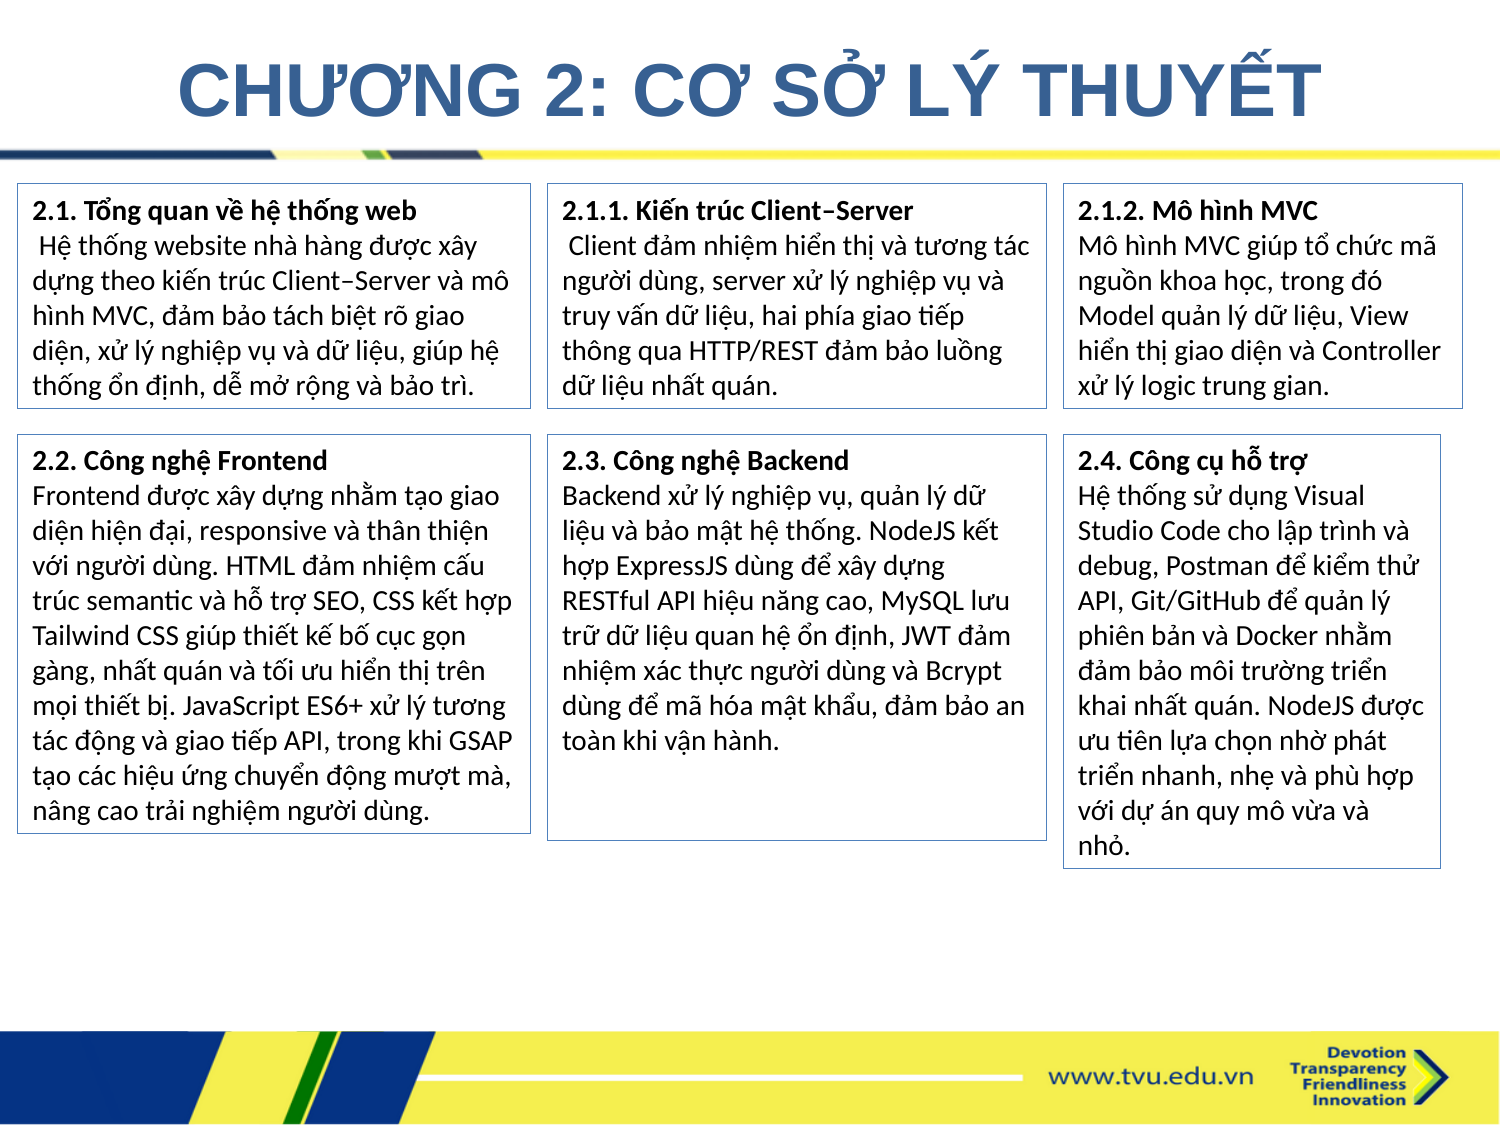

# CHƯƠNG 2: CƠ SỞ LÝ THUYẾT
2.1. Tổng quan về hệ thống web
 Hệ thống website nhà hàng được xây dựng theo kiến trúc Client–Server và mô hình MVC, đảm bảo tách biệt rõ giao diện, xử lý nghiệp vụ và dữ liệu, giúp hệ thống ổn định, dễ mở rộng và bảo trì.
2.1.1. Kiến trúc Client–Server
 Client đảm nhiệm hiển thị và tương tác người dùng, server xử lý nghiệp vụ và truy vấn dữ liệu, hai phía giao tiếp thông qua HTTP/REST đảm bảo luồng dữ liệu nhất quán.
2.1.2. Mô hình MVC
Mô hình MVC giúp tổ chức mã nguồn khoa học, trong đó Model quản lý dữ liệu, View hiển thị giao diện và Controller xử lý logic trung gian.
2.2. Công nghệ Frontend
Frontend được xây dựng nhằm tạo giao diện hiện đại, responsive và thân thiện với người dùng. HTML đảm nhiệm cấu trúc semantic và hỗ trợ SEO, CSS kết hợp Tailwind CSS giúp thiết kế bố cục gọn gàng, nhất quán và tối ưu hiển thị trên mọi thiết bị. JavaScript ES6+ xử lý tương tác động và giao tiếp API, trong khi GSAP tạo các hiệu ứng chuyển động mượt mà, nâng cao trải nghiệm người dùng.
2.3. Công nghệ Backend
Backend xử lý nghiệp vụ, quản lý dữ liệu và bảo mật hệ thống. NodeJS kết hợp ExpressJS dùng để xây dựng RESTful API hiệu năng cao, MySQL lưu trữ dữ liệu quan hệ ổn định, JWT đảm nhiệm xác thực người dùng và Bcrypt dùng để mã hóa mật khẩu, đảm bảo an toàn khi vận hành.

2.4. Công cụ hỗ trợ
Hệ thống sử dụng Visual Studio Code cho lập trình và debug, Postman để kiểm thử API, Git/GitHub để quản lý phiên bản và Docker nhằm đảm bảo môi trường triển khai nhất quán. NodeJS được ưu tiên lựa chọn nhờ phát triển nhanh, nhẹ và phù hợp với dự án quy mô vừa và nhỏ.